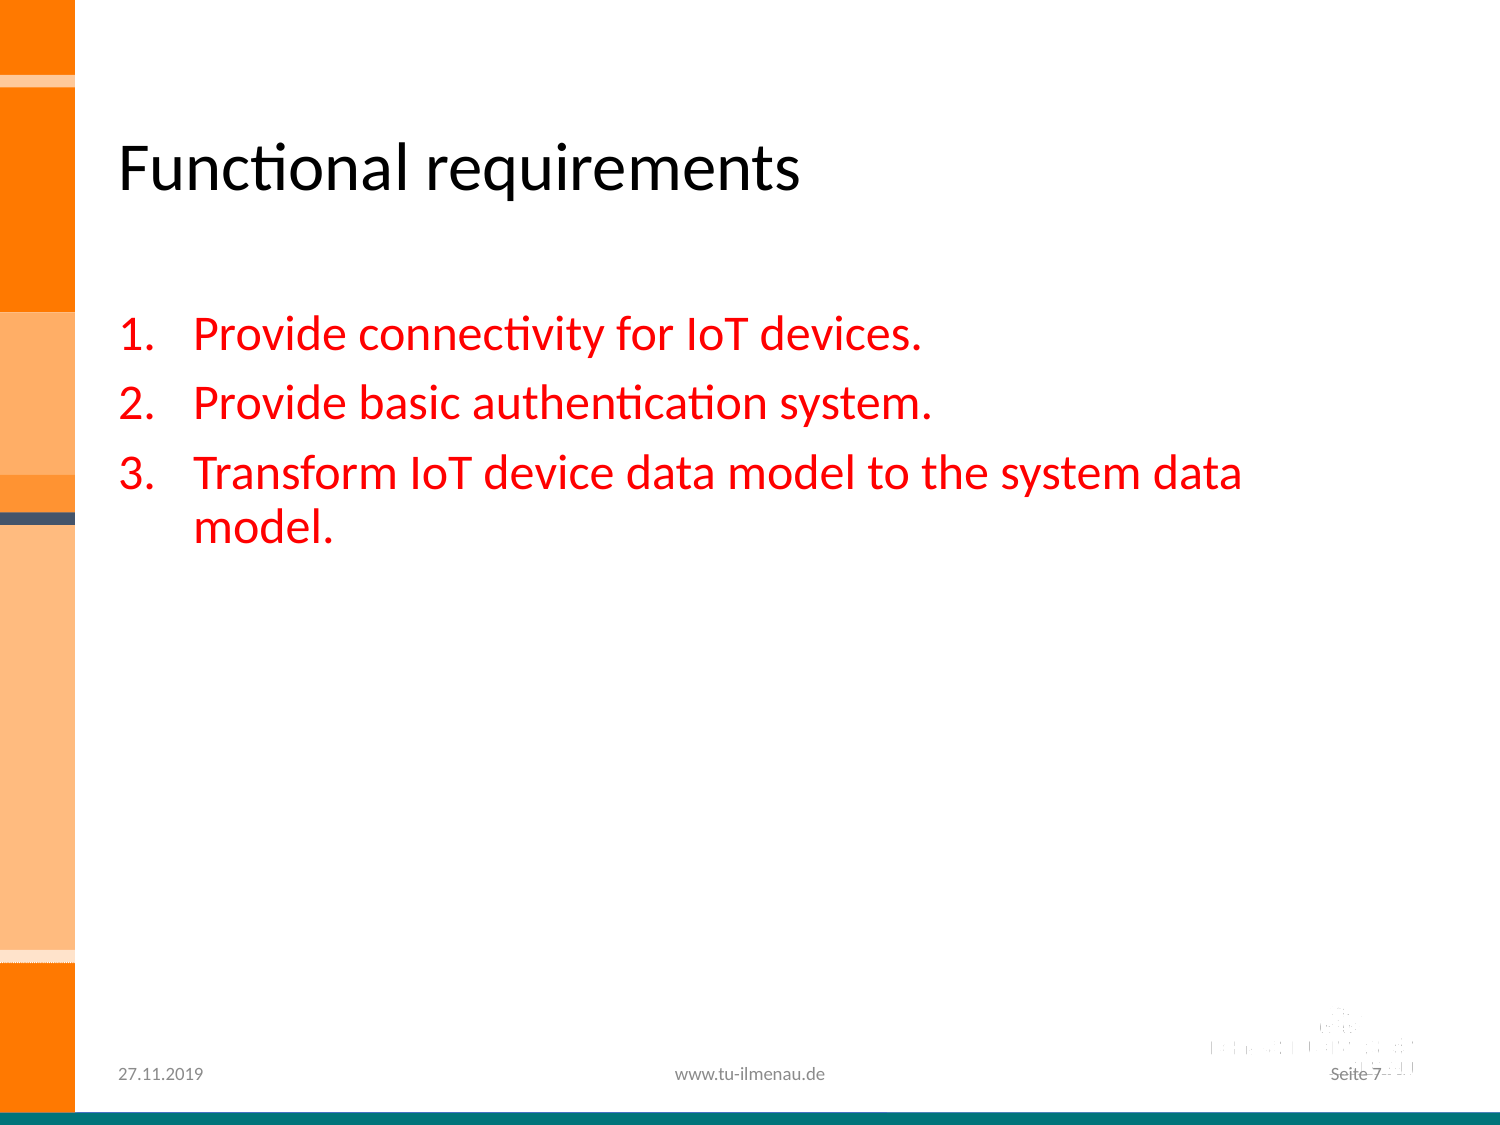

# Functional requirements
Provide connectivity for IoT devices.
Provide basic authentication system.
Transform IoT device data model to the system data model.
27.11.2019
www.tu-ilmenau.de
Seite 7